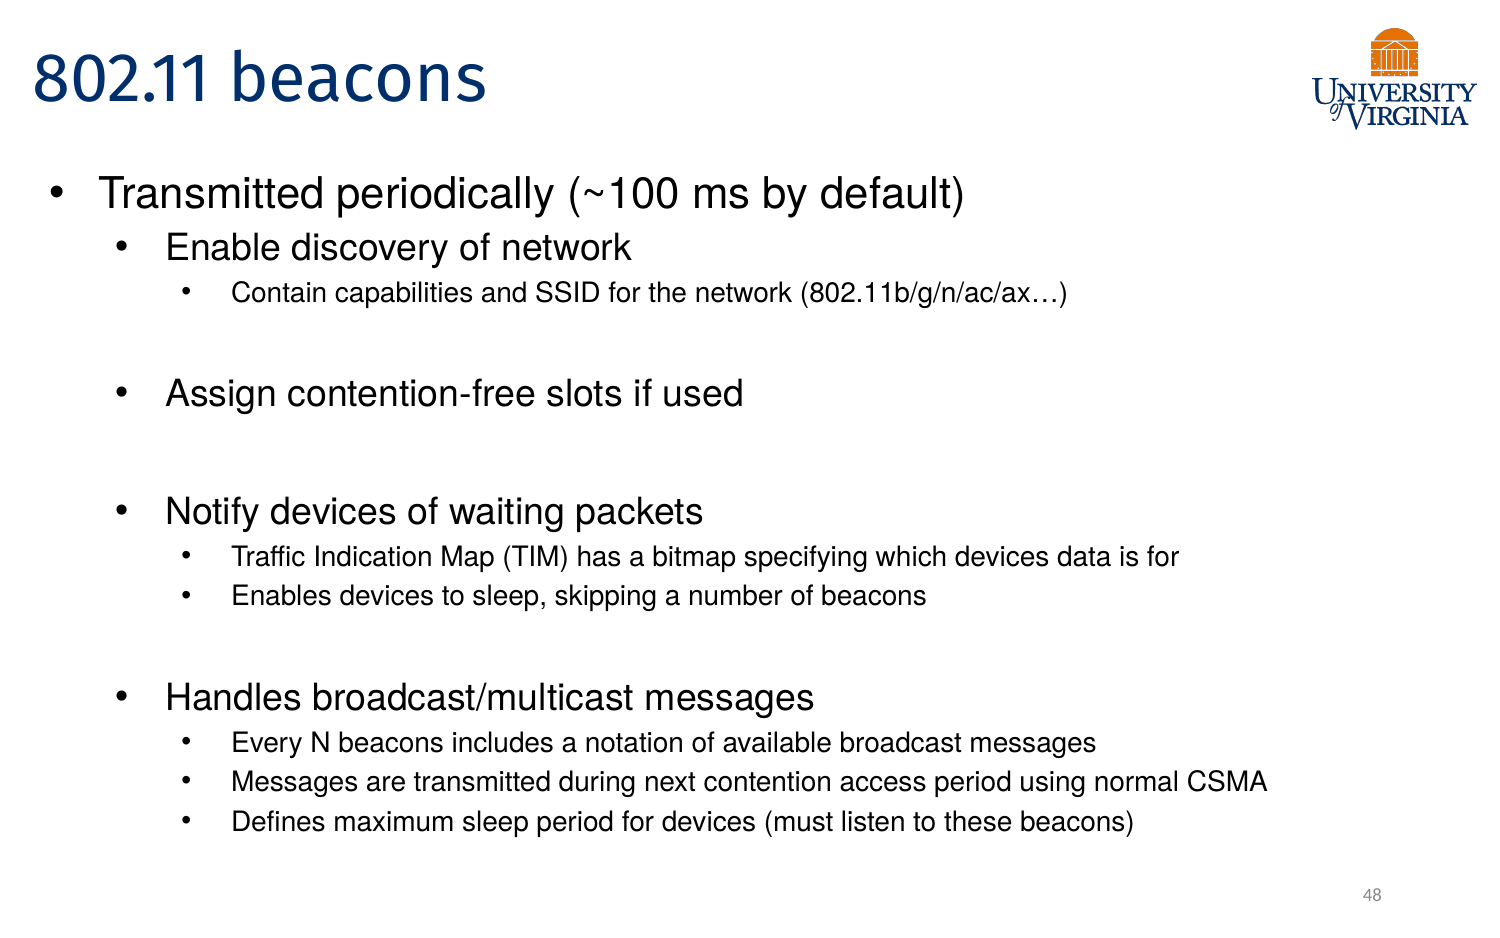

# 802.11 beacons
Transmitted periodically (~100 ms by default)
Enable discovery of network
Contain capabilities and SSID for the network (802.11b/g/n/ac/ax…)

Assign contention-free slots if used

Notify devices of waiting packets
Traffic Indication Map (TIM) has a bitmap specifying which devices data is for
Enables devices to sleep, skipping a number of beacons

Handles broadcast/multicast messages
Every N beacons includes a notation of available broadcast messages
Messages are transmitted during next contention access period using normal CSMA
Defines maximum sleep period for devices (must listen to these beacons)
48